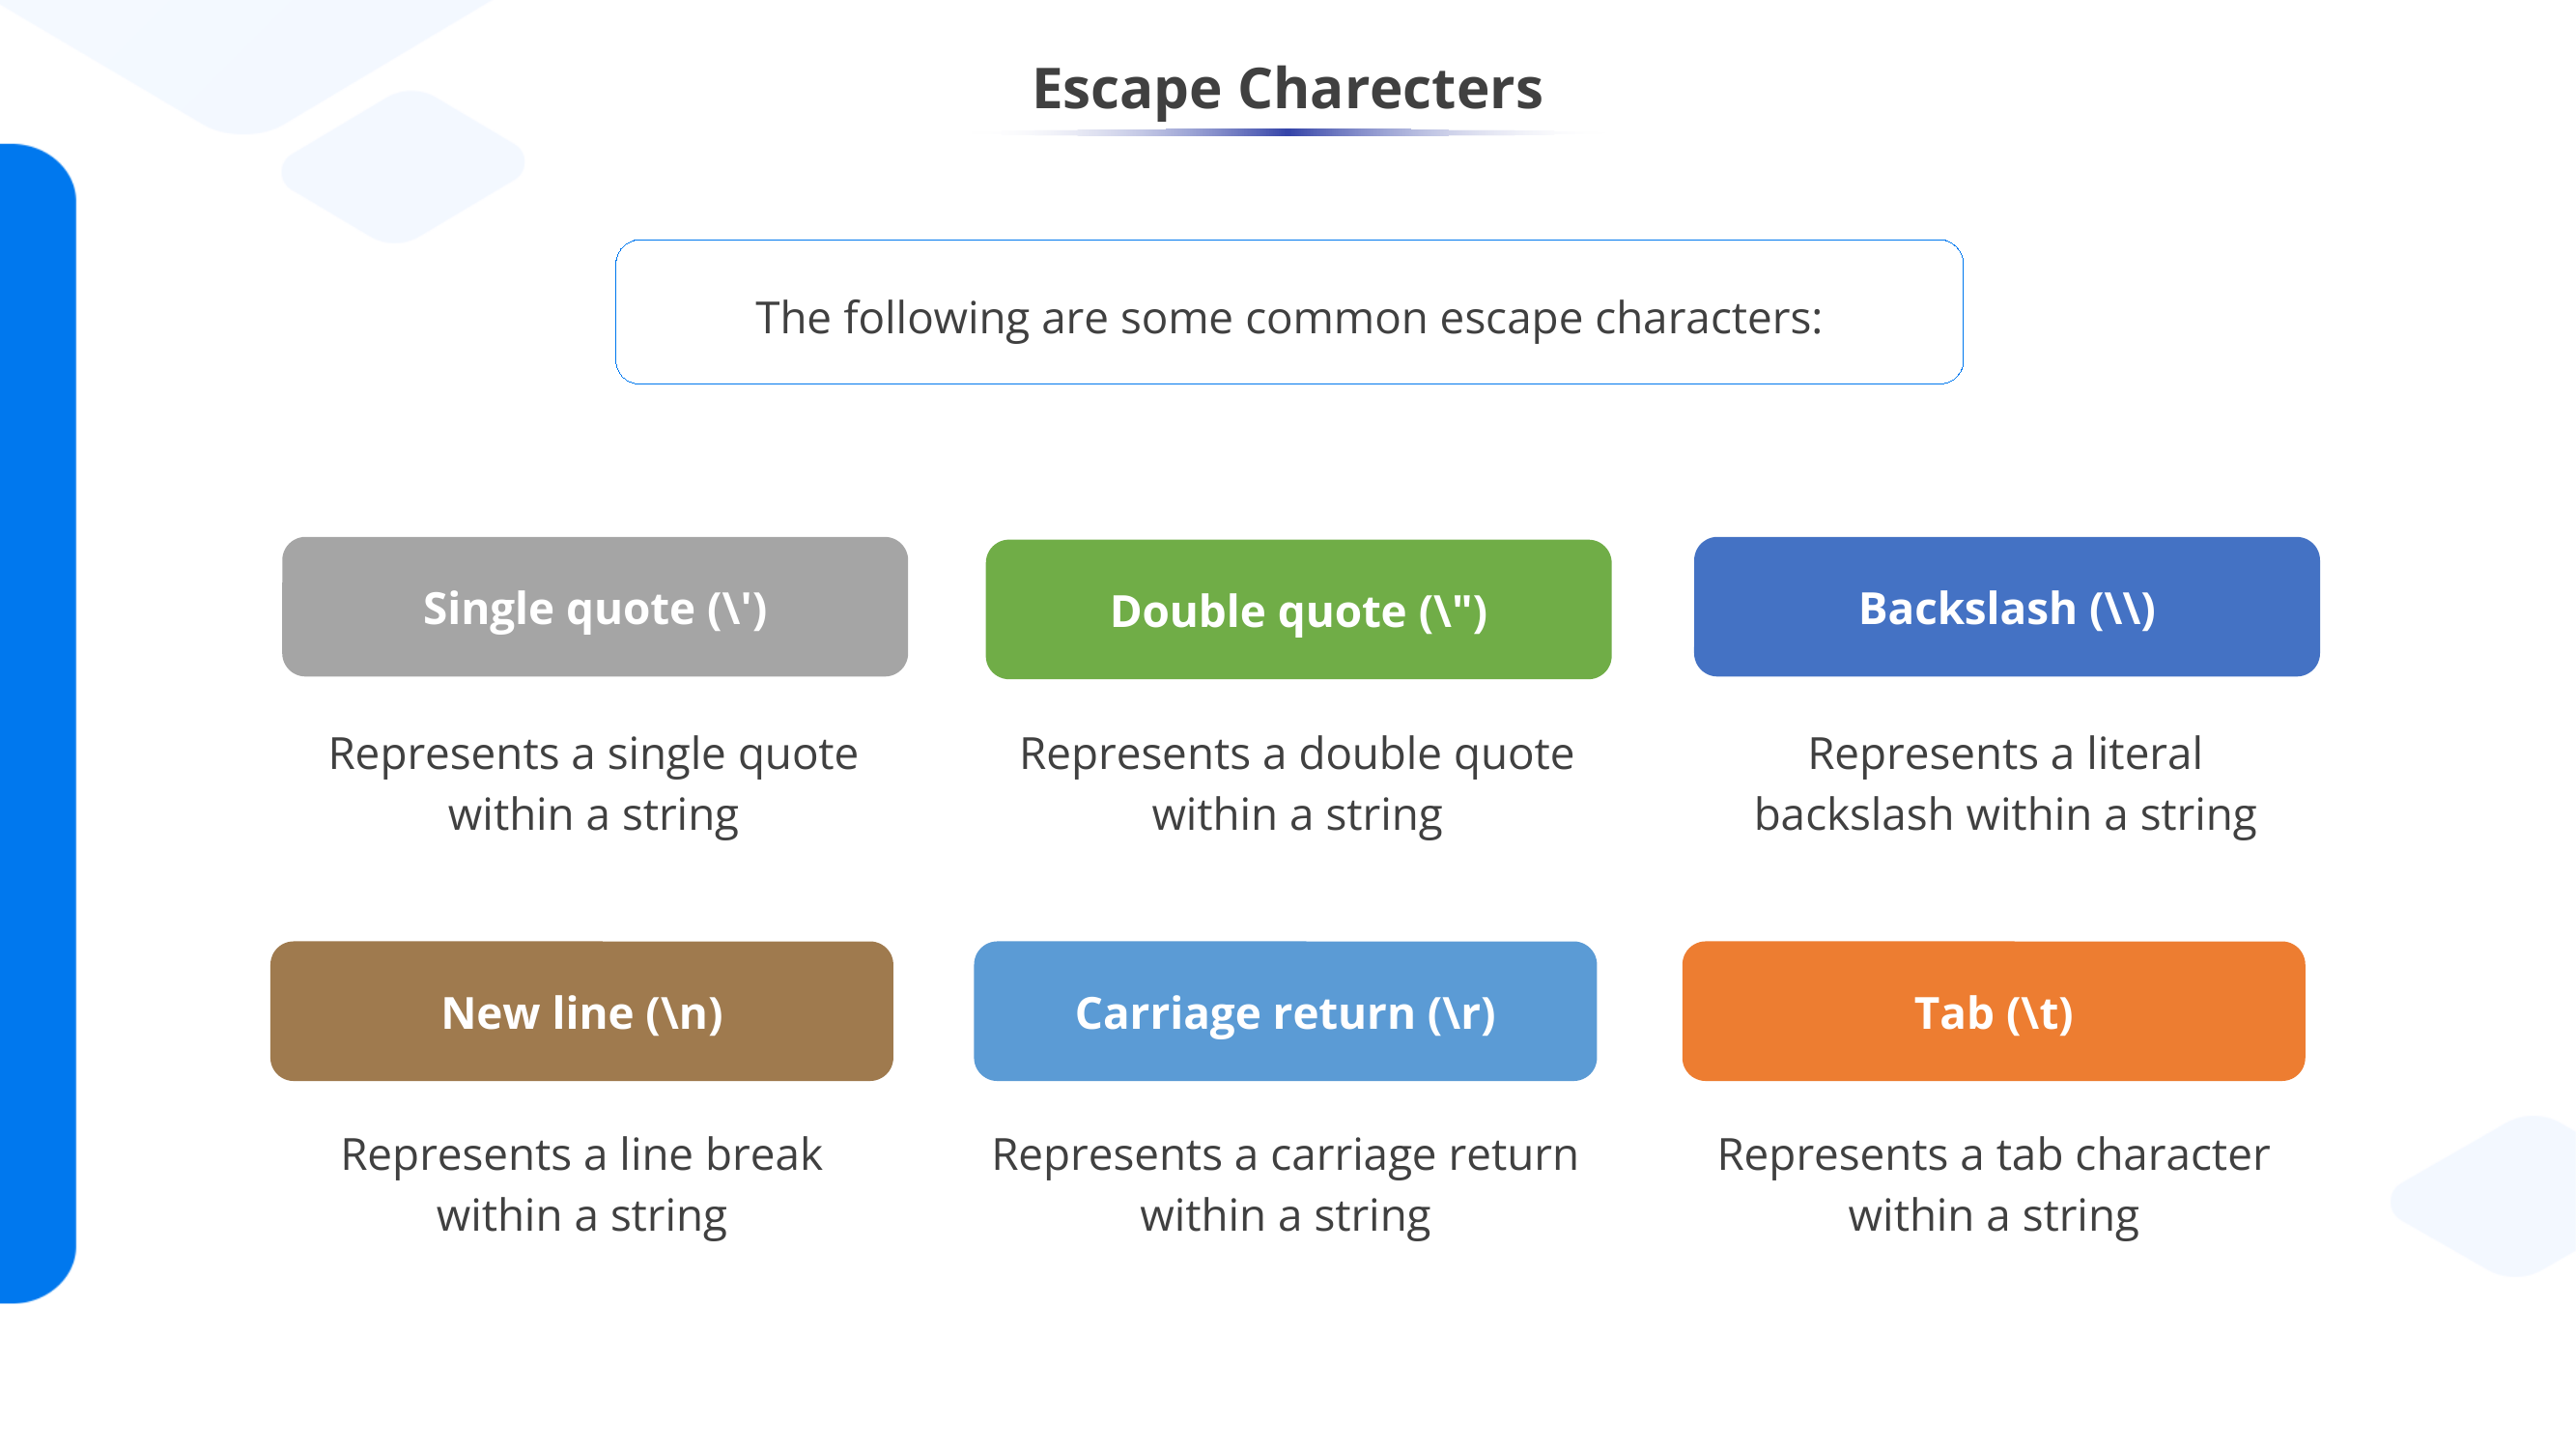

# Escape Charecters

The following are some common escape characters:
Single quote (\')
Backslash (\\)
Double quote (\")
Represents a single quote within a string
Represents a double quote within a string
Represents a literal backslash within a string
New line (\n)
Carriage return (\r)
Tab (\t)
Represents a line break within a string
Represents a carriage return within a string
Represents a tab character within a string